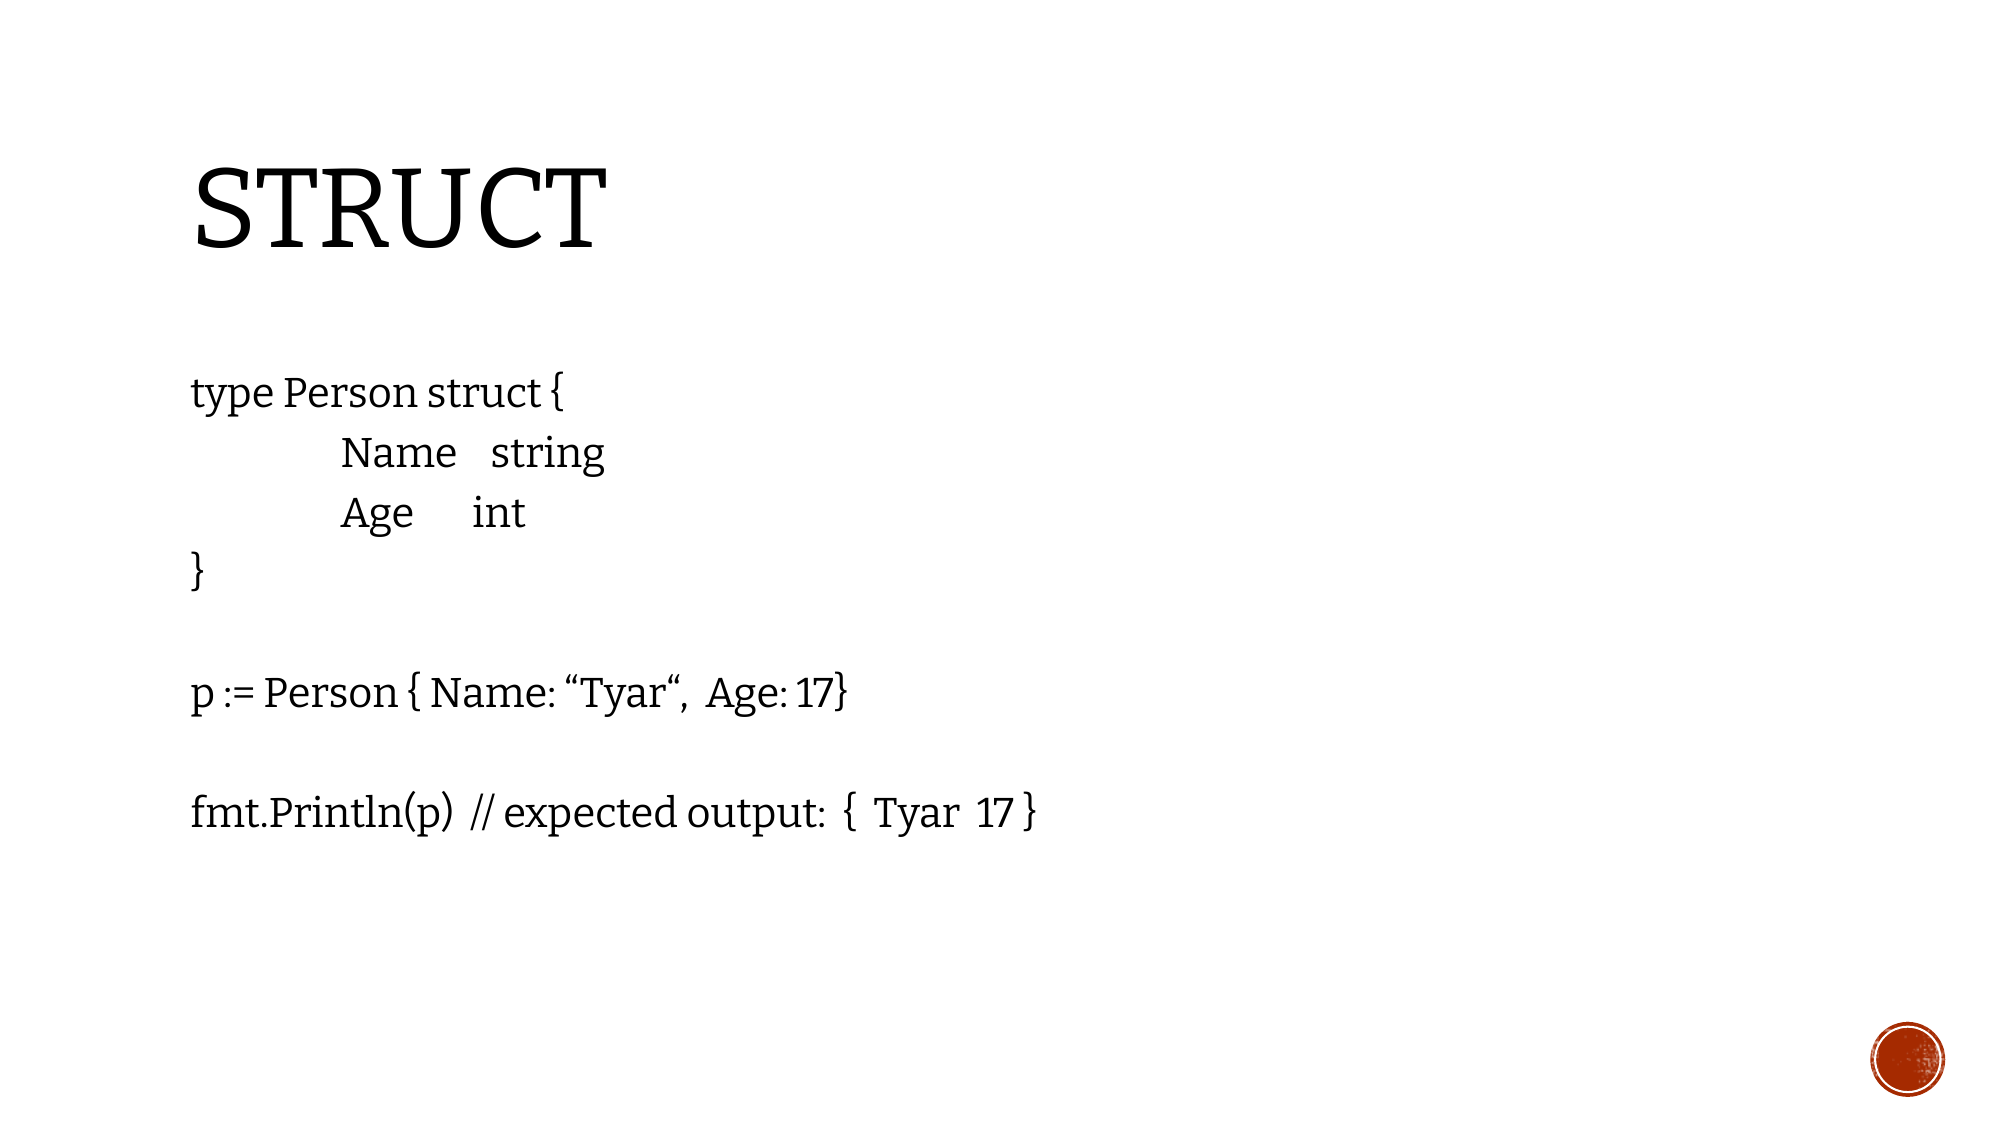

# STRUCT
type Person struct {
	Name 	string
	Age       int
}

p := Person { Name: “Tyar“,  Age: 17}

fmt.Println(p)  // expected output:  {  Tyar  17 }